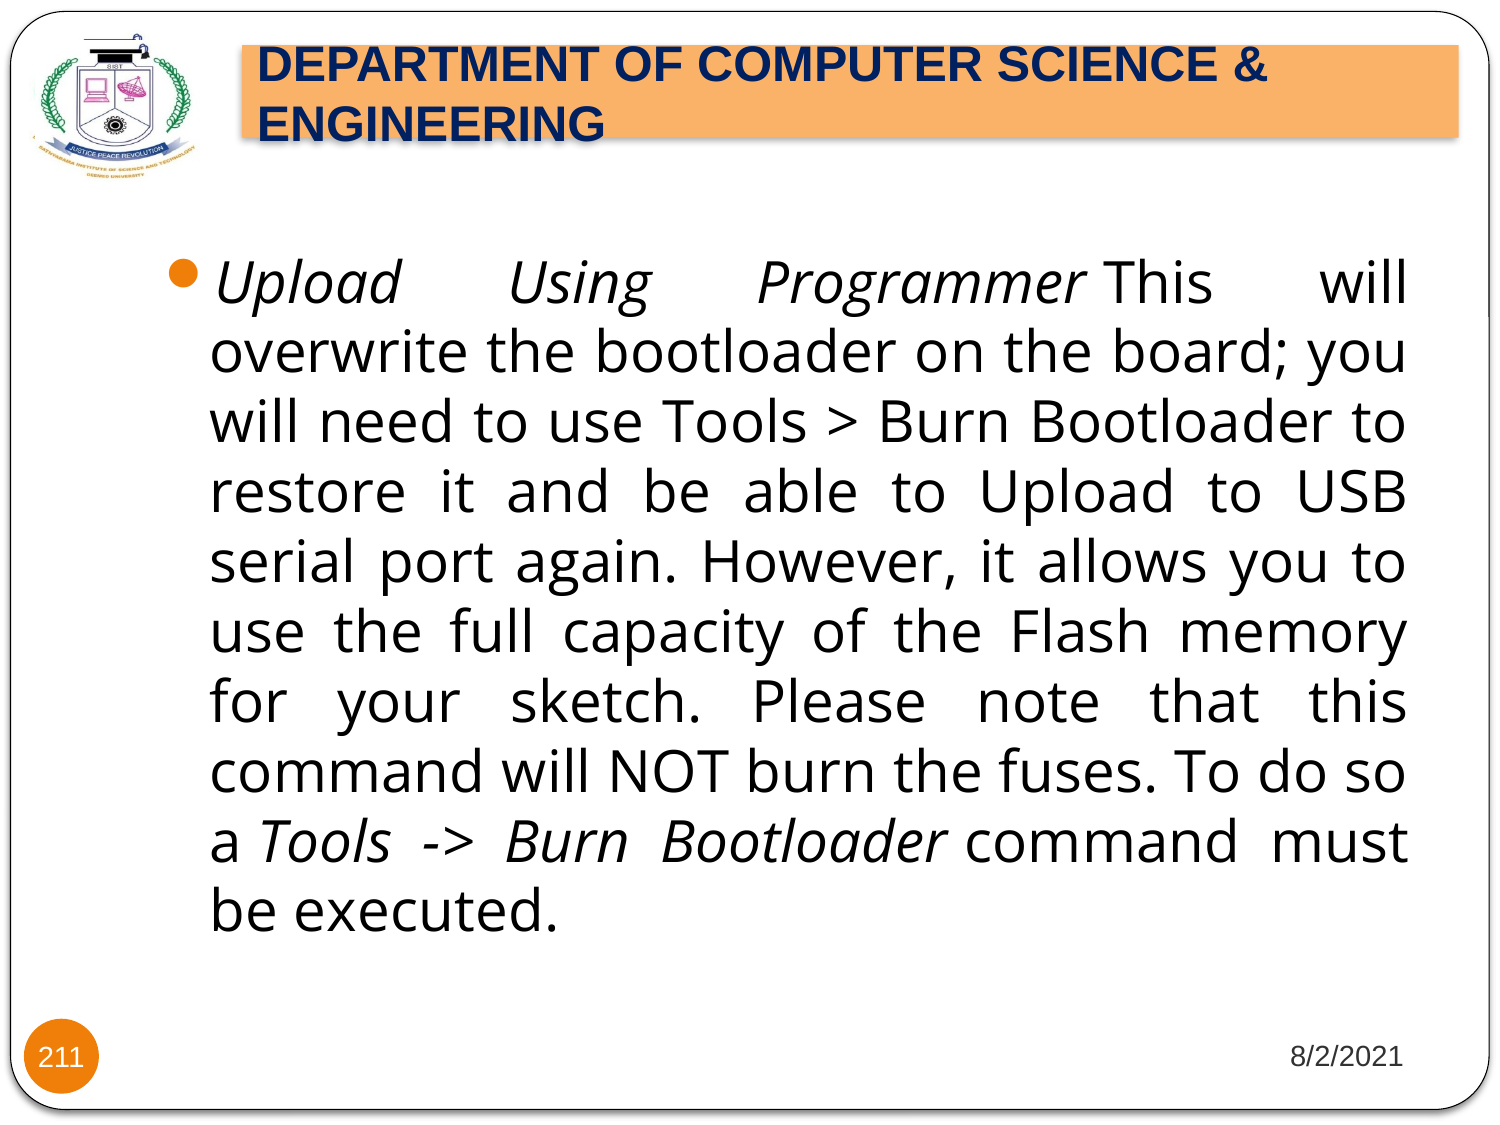

Upload Using Programmer This will overwrite the bootloader on the board; you will need to use Tools > Burn Bootloader to restore it and be able to Upload to USB serial port again. However, it allows you to use the full capacity of the Flash memory for your sketch. Please note that this command will NOT burn the fuses. To do so a Tools -> Burn Bootloader command must be executed.

8/2/2021
211